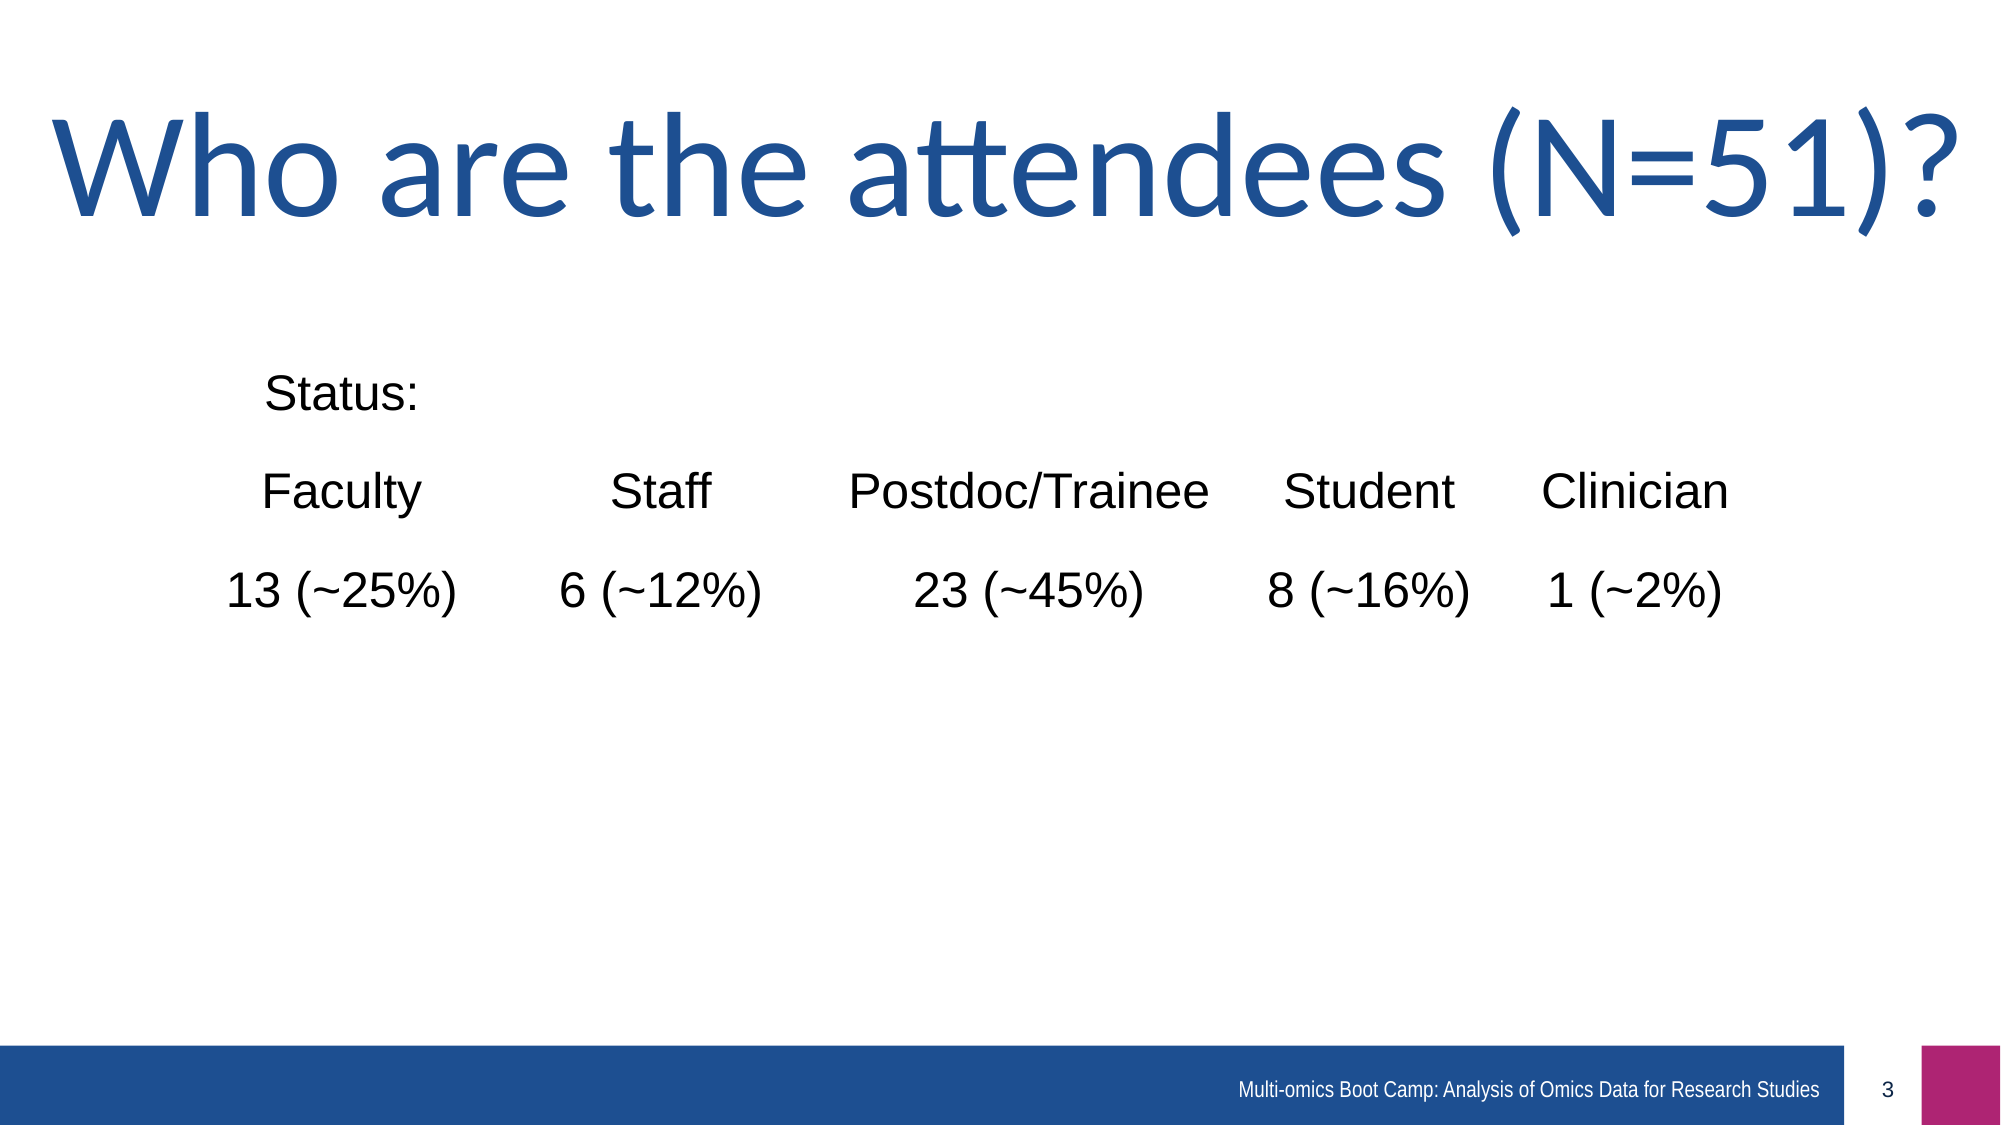

Who are the attendees (N=51)?
| Status: |  |  |  |  |
| --- | --- | --- | --- | --- |
| Faculty | Staff | Postdoc/Trainee | Student | Clinician |
| 13 (~25%) | 6 (~12%) | 23 (~45%) | 8 (~16%) | 1 (~2%) |